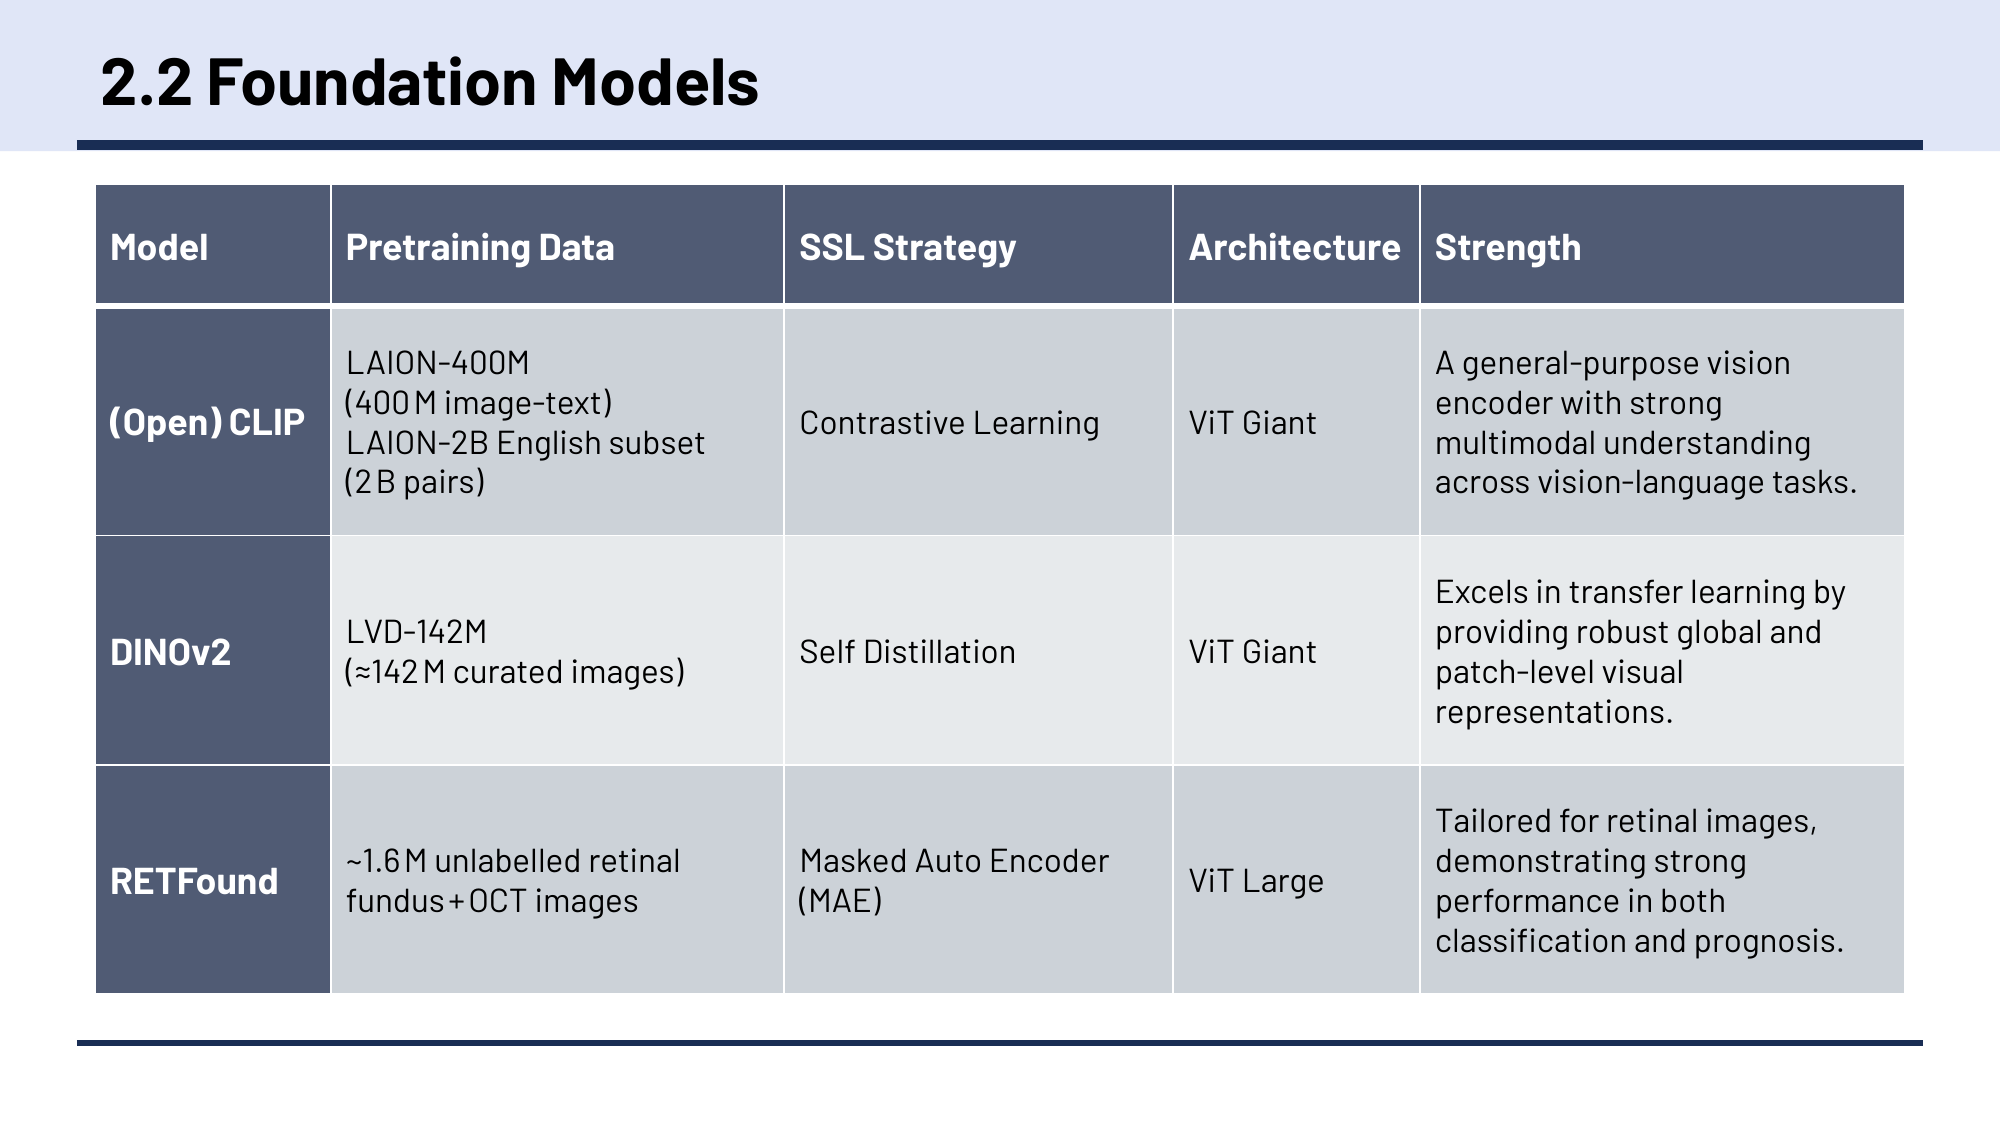

2.2 Foundation Models
| Model | Pretraining Data | SSL Strategy | Architecture | Strength |
| --- | --- | --- | --- | --- |
| (Open) CLIP | LAION‑400M (400 M image‑text) LAION‑2B English subset (2 B pairs) | Contrastive Learning | ViT Giant | A general-purpose vision encoder with strong multimodal understanding across vision-language tasks. |
| DINOv2 | LVD‑142M (≈142 M curated images) | Self Distillation | ViT Giant | Excels in transfer learning by providing robust global and patch-level visual representations. |
| RETFound | ~1.6 M unlabelled retinal fundus + OCT images | Masked Auto Encoder (MAE) | ViT Large | Tailored for retinal images, demonstrating strong performance in both classification and prognosis. |